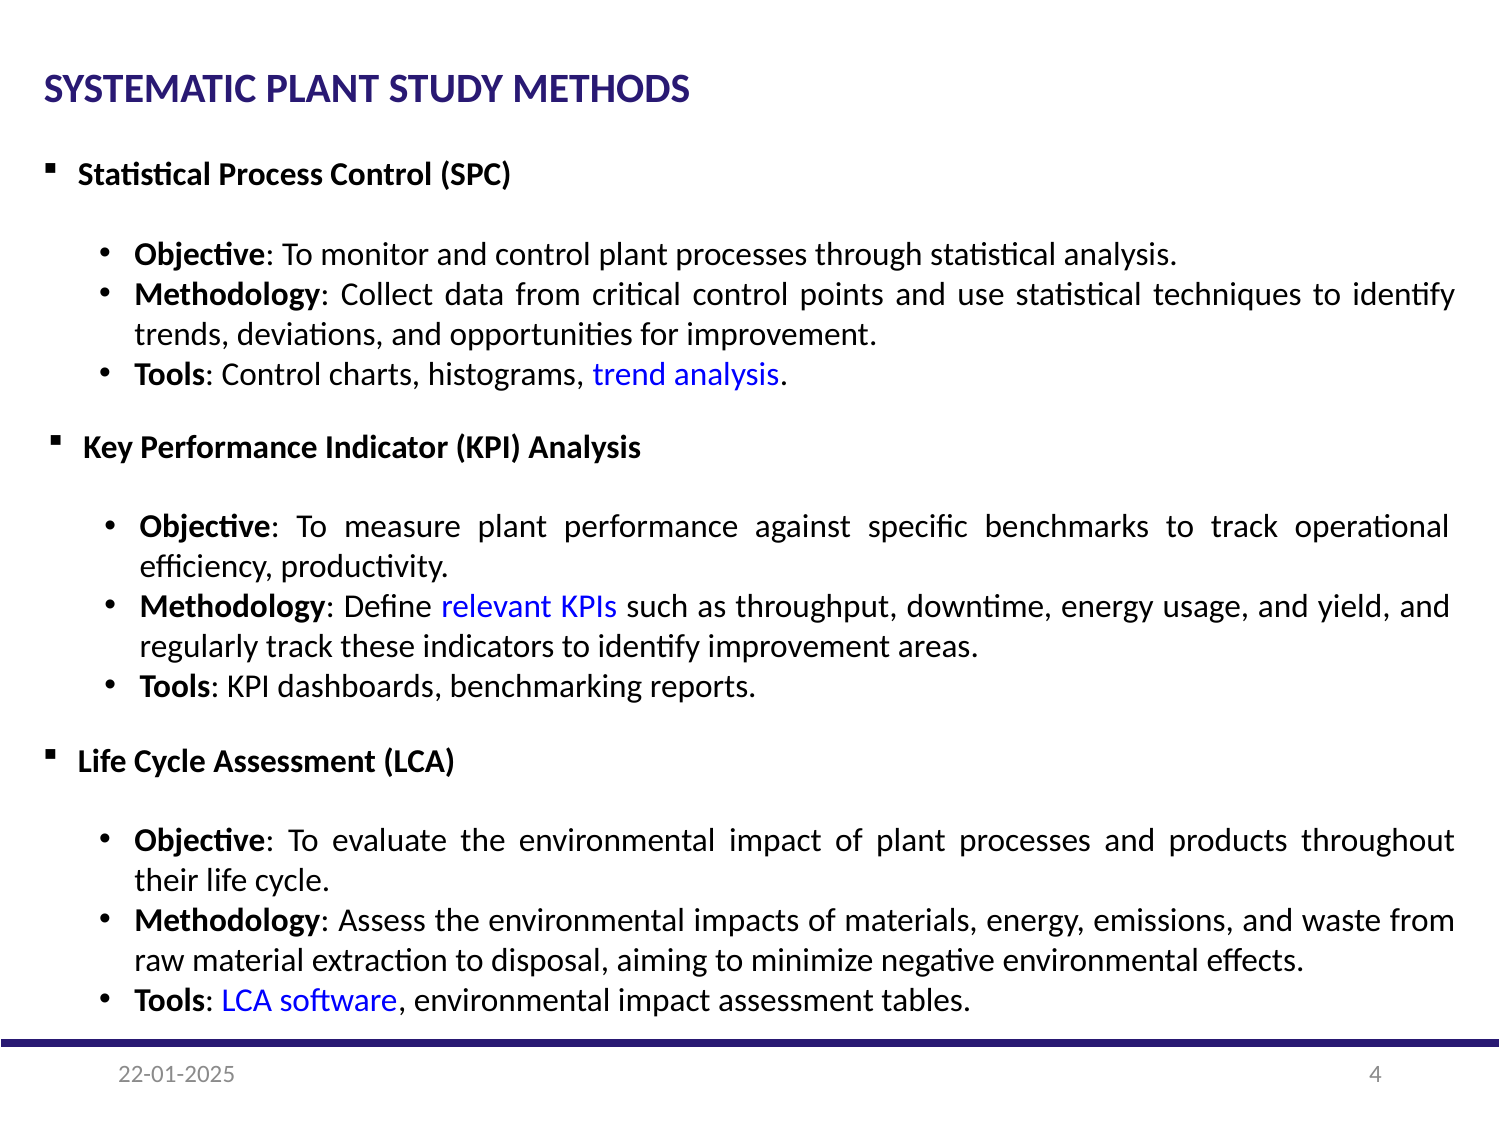

SYSTEMATIC PLANT STUDY METHODS
Statistical Process Control (SPC)

Objective: To monitor and control plant processes through statistical analysis.
Methodology: Collect data from critical control points and use statistical techniques to identify trends, deviations, and opportunities for improvement.
Tools: Control charts, histograms, trend analysis.
Key Performance Indicator (KPI) Analysis

Objective: To measure plant performance against specific benchmarks to track operational efficiency, productivity.
Methodology: Define relevant KPIs such as throughput, downtime, energy usage, and yield, and regularly track these indicators to identify improvement areas.
Tools: KPI dashboards, benchmarking reports.
Life Cycle Assessment (LCA)

Objective: To evaluate the environmental impact of plant processes and products throughout their life cycle.
Methodology: Assess the environmental impacts of materials, energy, emissions, and waste from raw material extraction to disposal, aiming to minimize negative environmental effects.
Tools: LCA software, environmental impact assessment tables.
22-01-2025
4